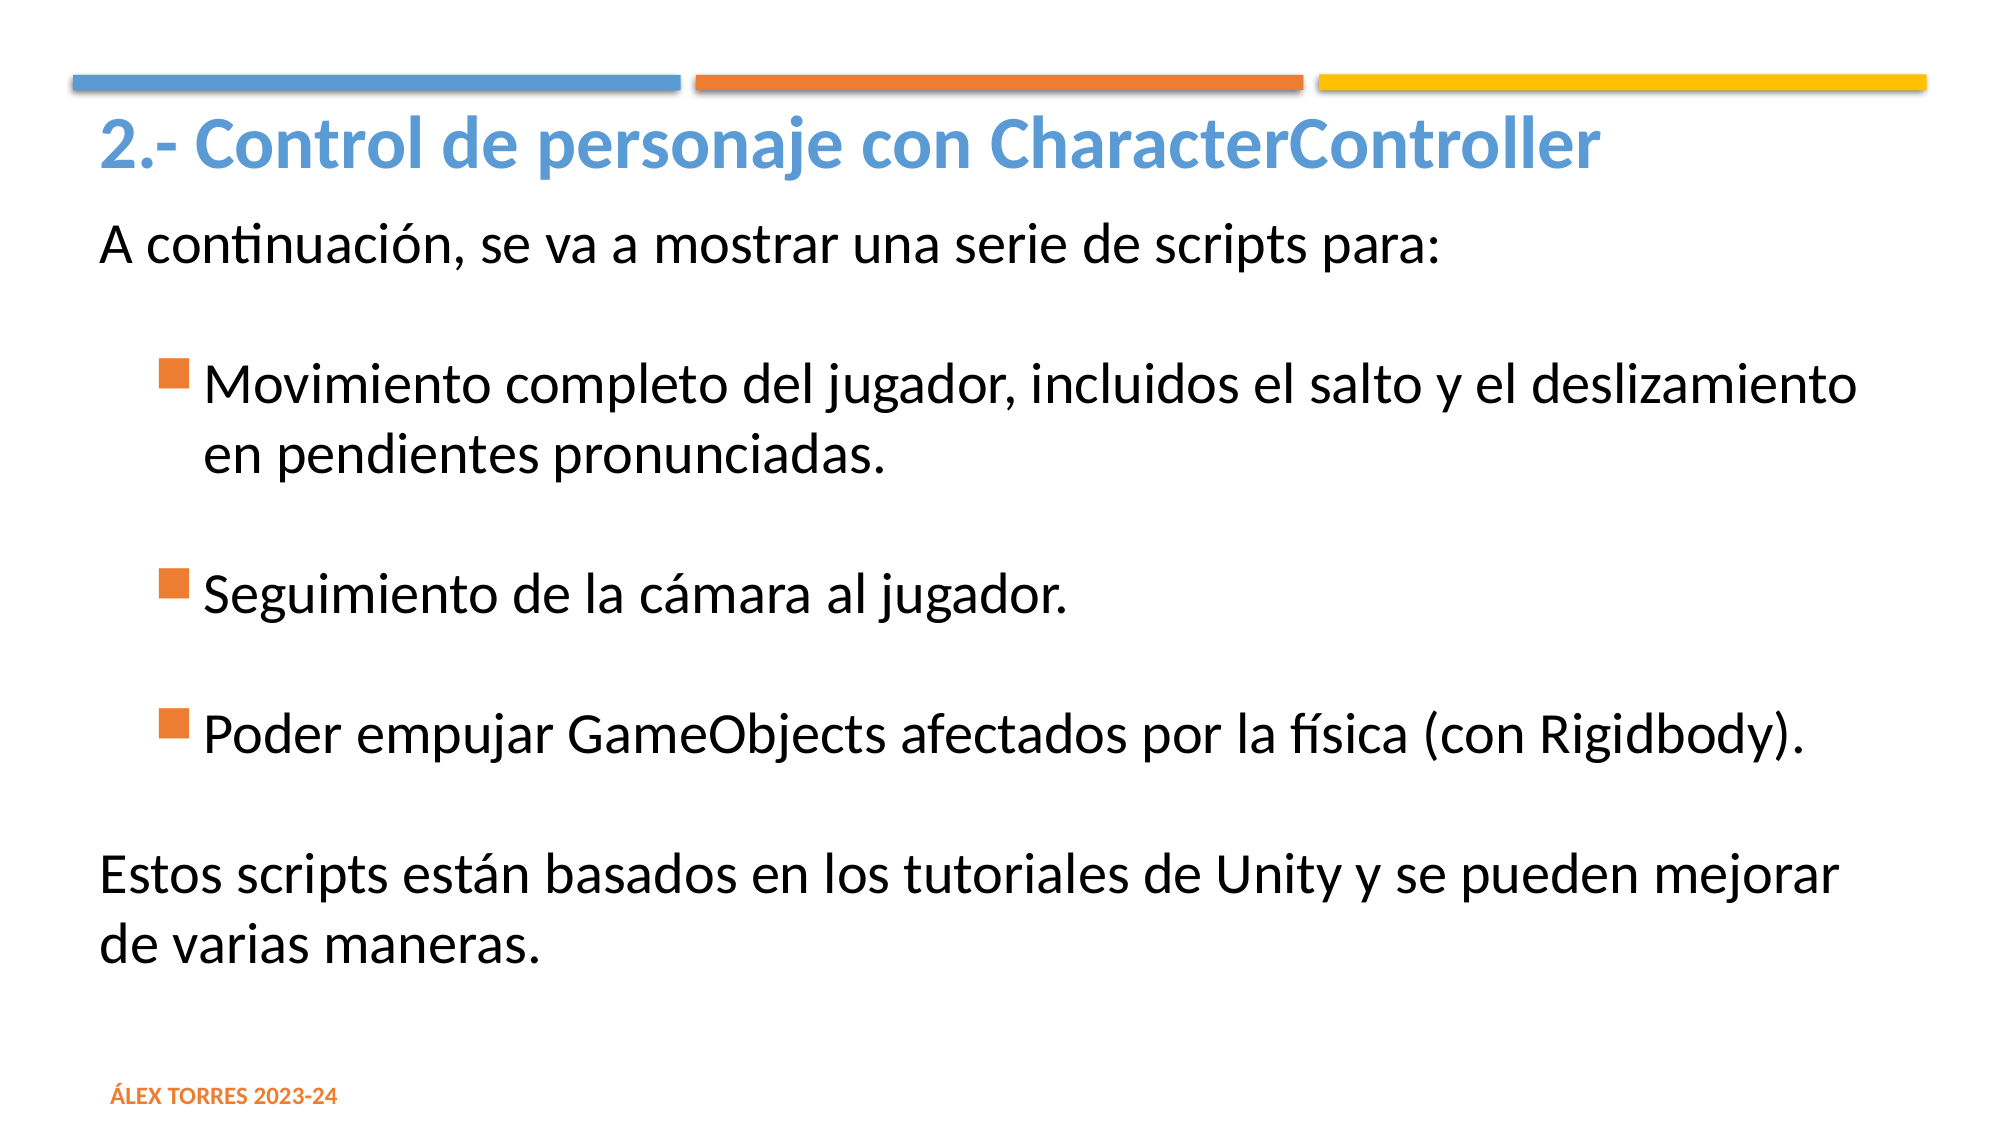

2.- Control de personaje con CharacterController
A continuación, se va a mostrar una serie de scripts para:

Movimiento completo del jugador, incluidos el salto y el deslizamiento en pendientes pronunciadas.

Seguimiento de la cámara al jugador.

Poder empujar GameObjects afectados por la física (con Rigidbody).

Estos scripts están basados en los tutoriales de Unity y se pueden mejorar de varias maneras.